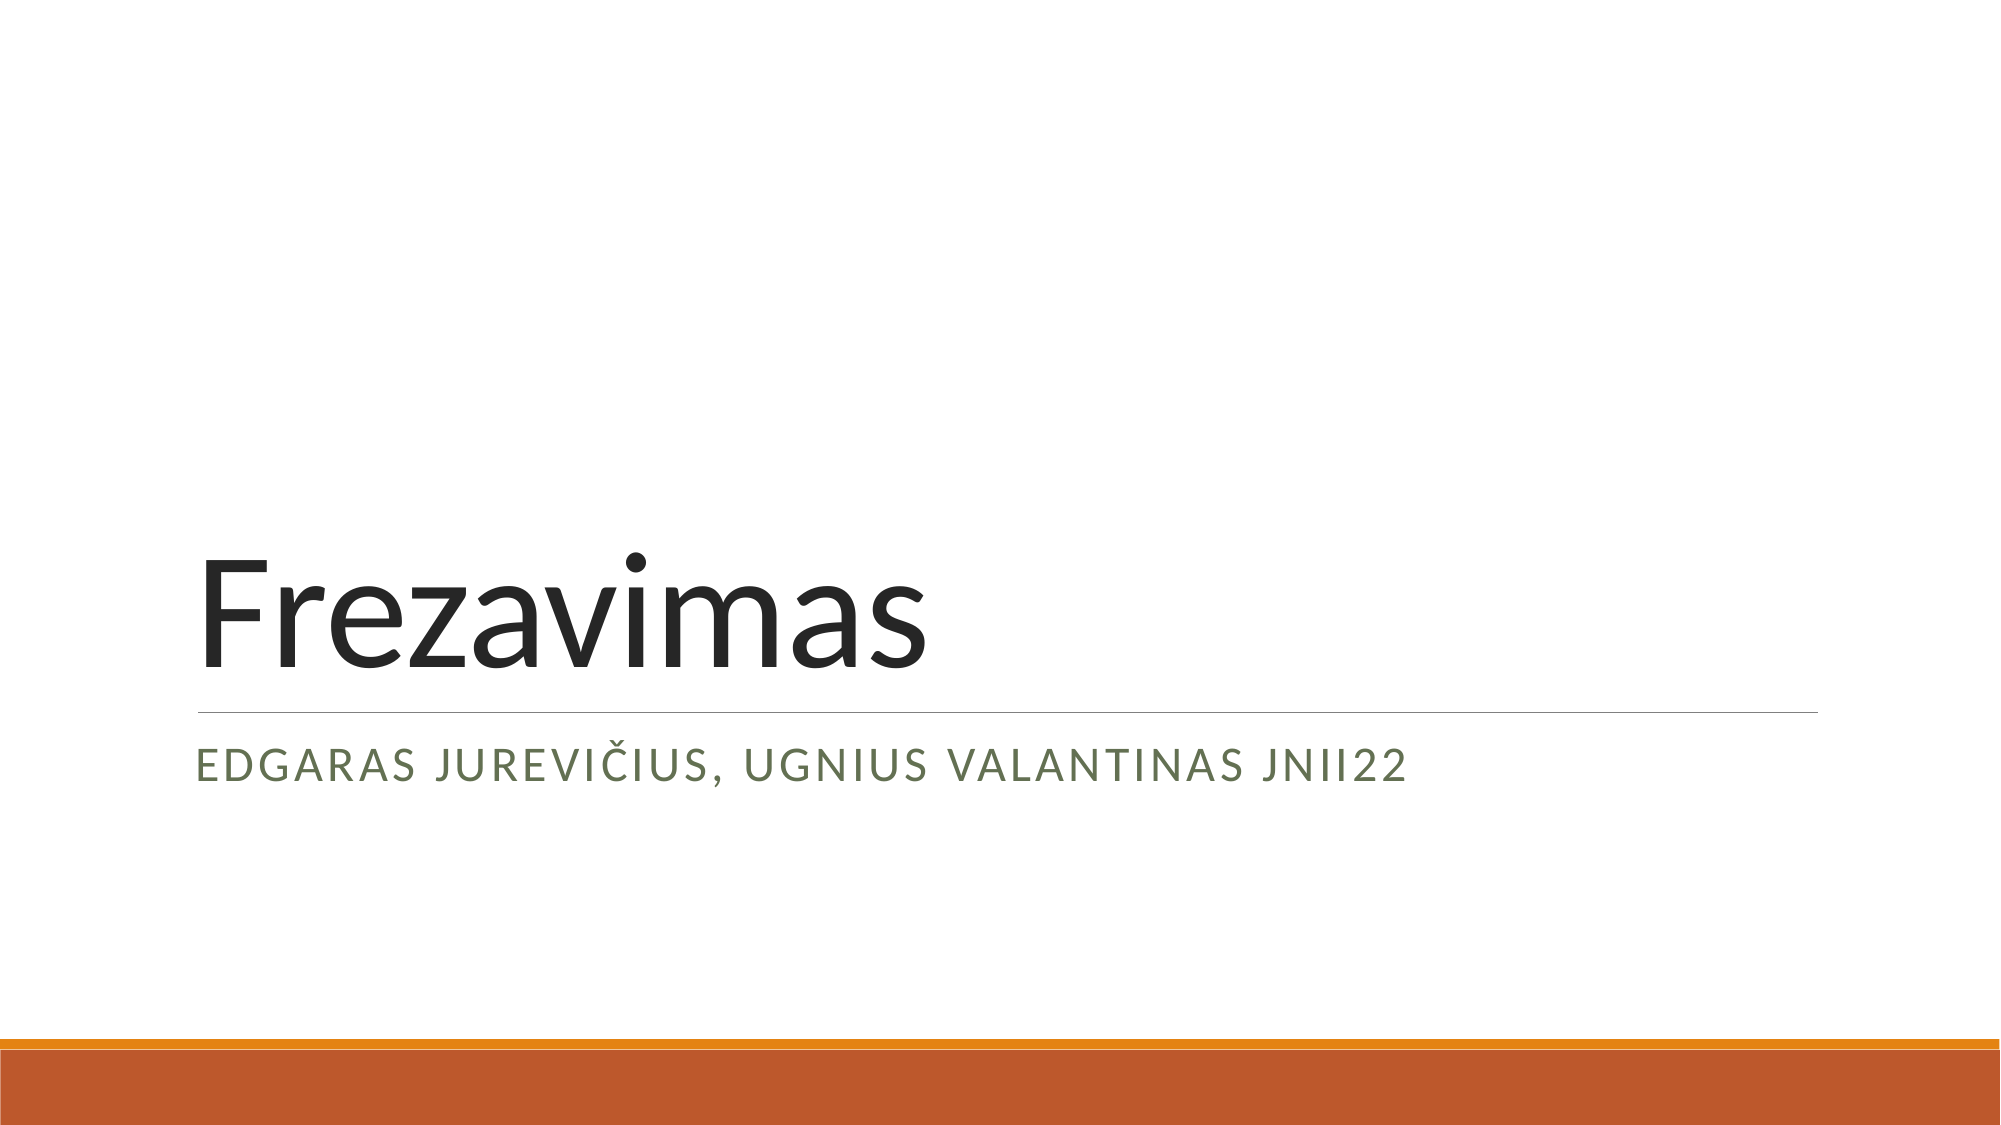

# Frezavimas
Edgaras Jurevičius, Ugnius Valantinas JNII22